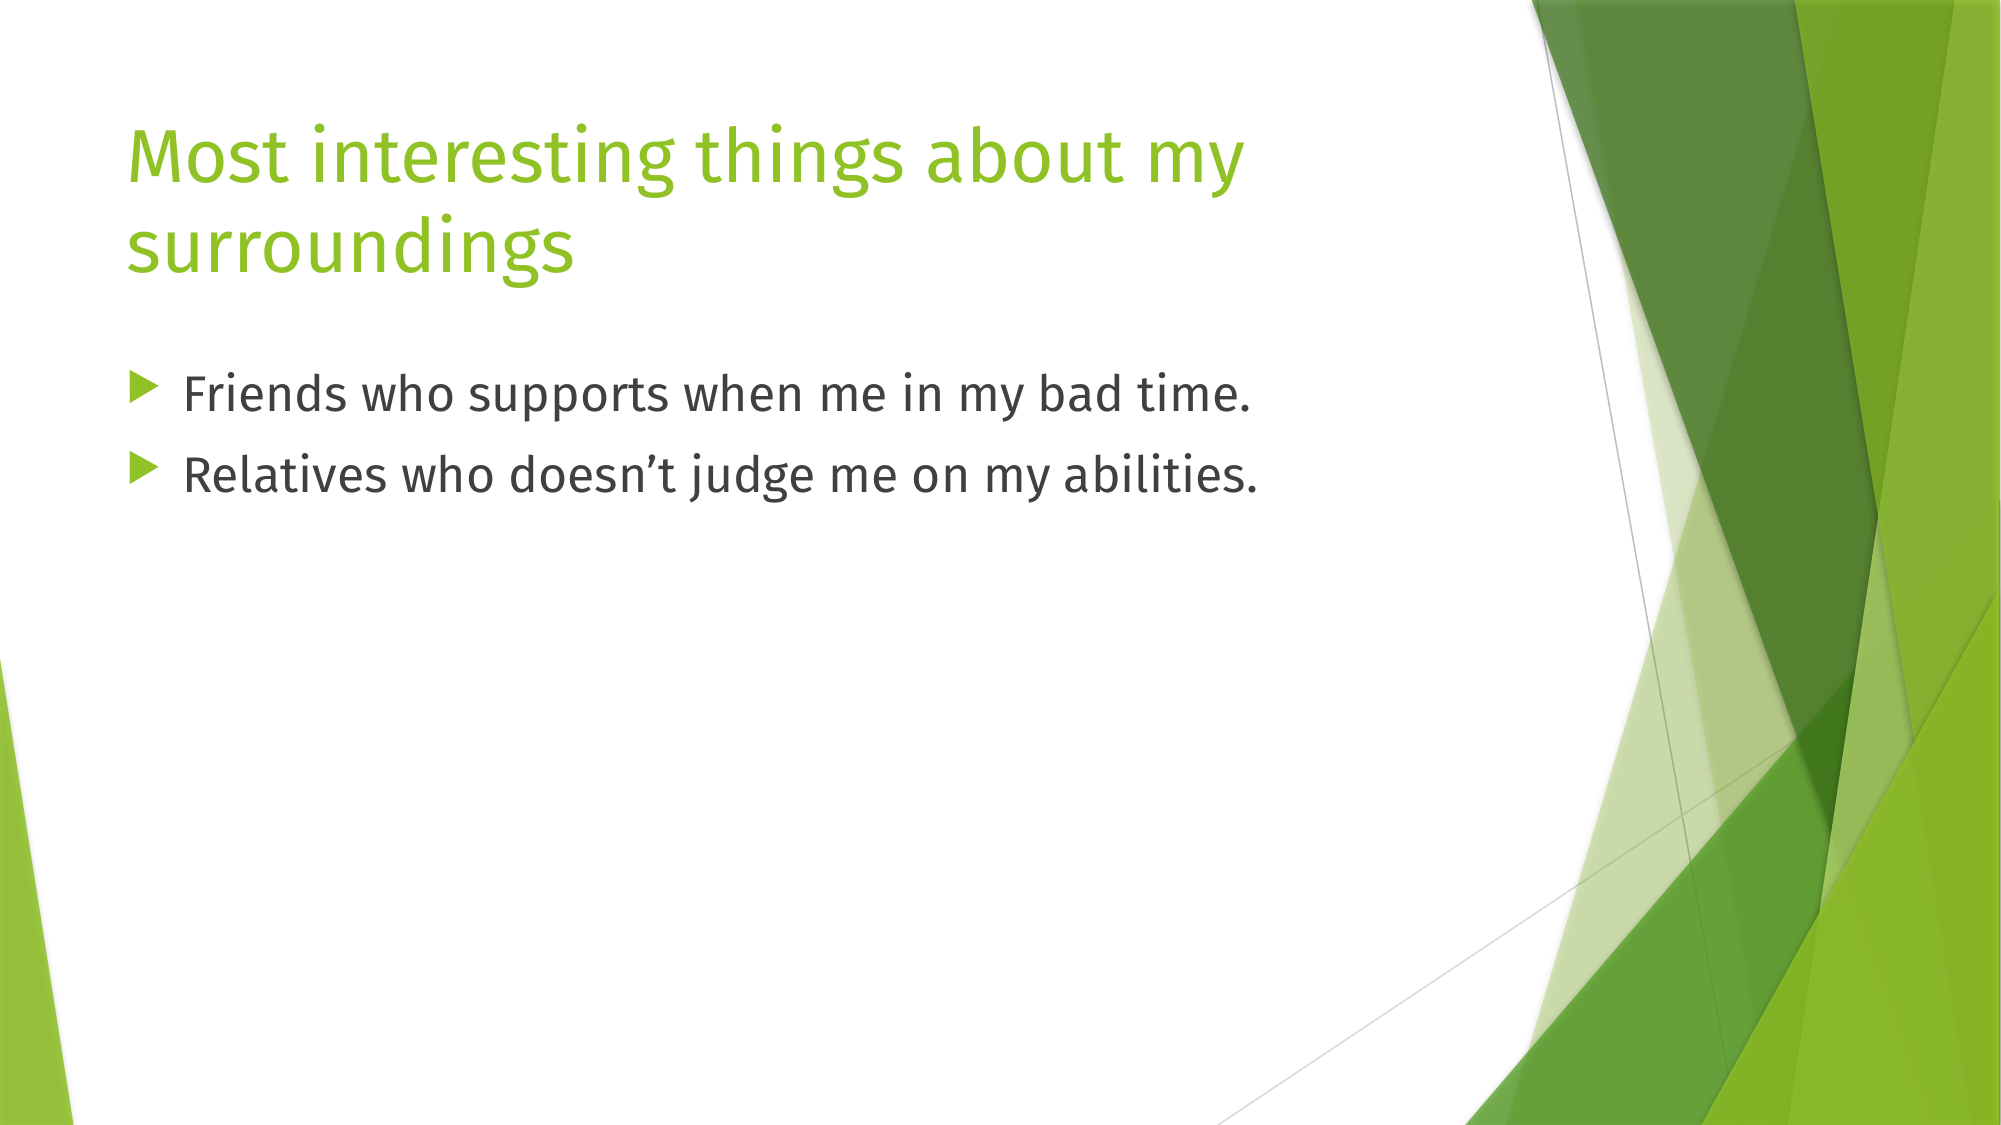

# Most interesting things about my surroundings
Friends who supports when me in my bad time.
Relatives who doesn’t judge me on my abilities.